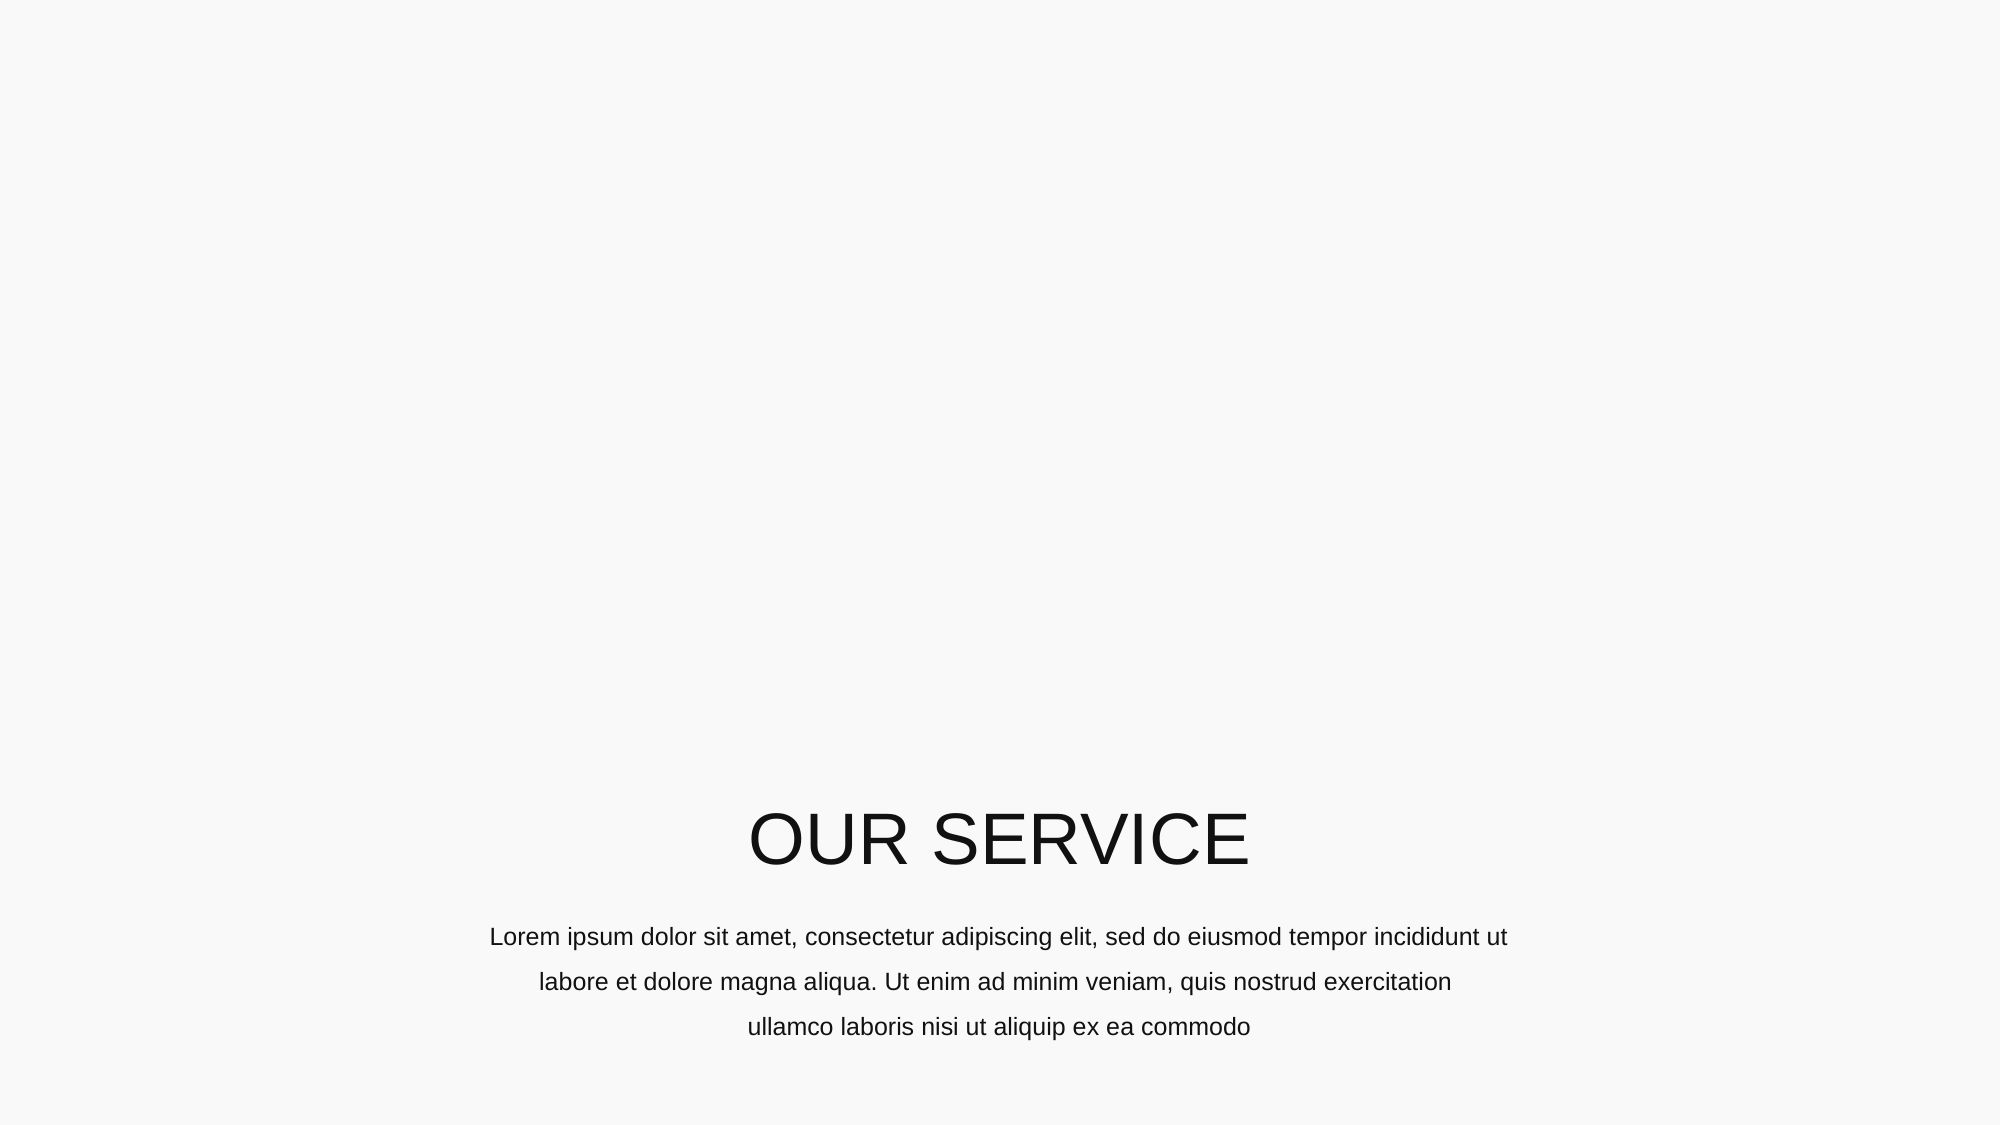

234
543
743
201
Social Media
Creative
Logistic
Marketing
OUR SERVICE
Lorem ipsum dolor sit amet, consectetur adipiscing elit, sed do eiusmod tempor incididunt ut labore et dolore magna aliqua. Ut enim ad minim veniam, quis nostrud exercitation
ullamco laboris nisi ut aliquip ex ea commodo